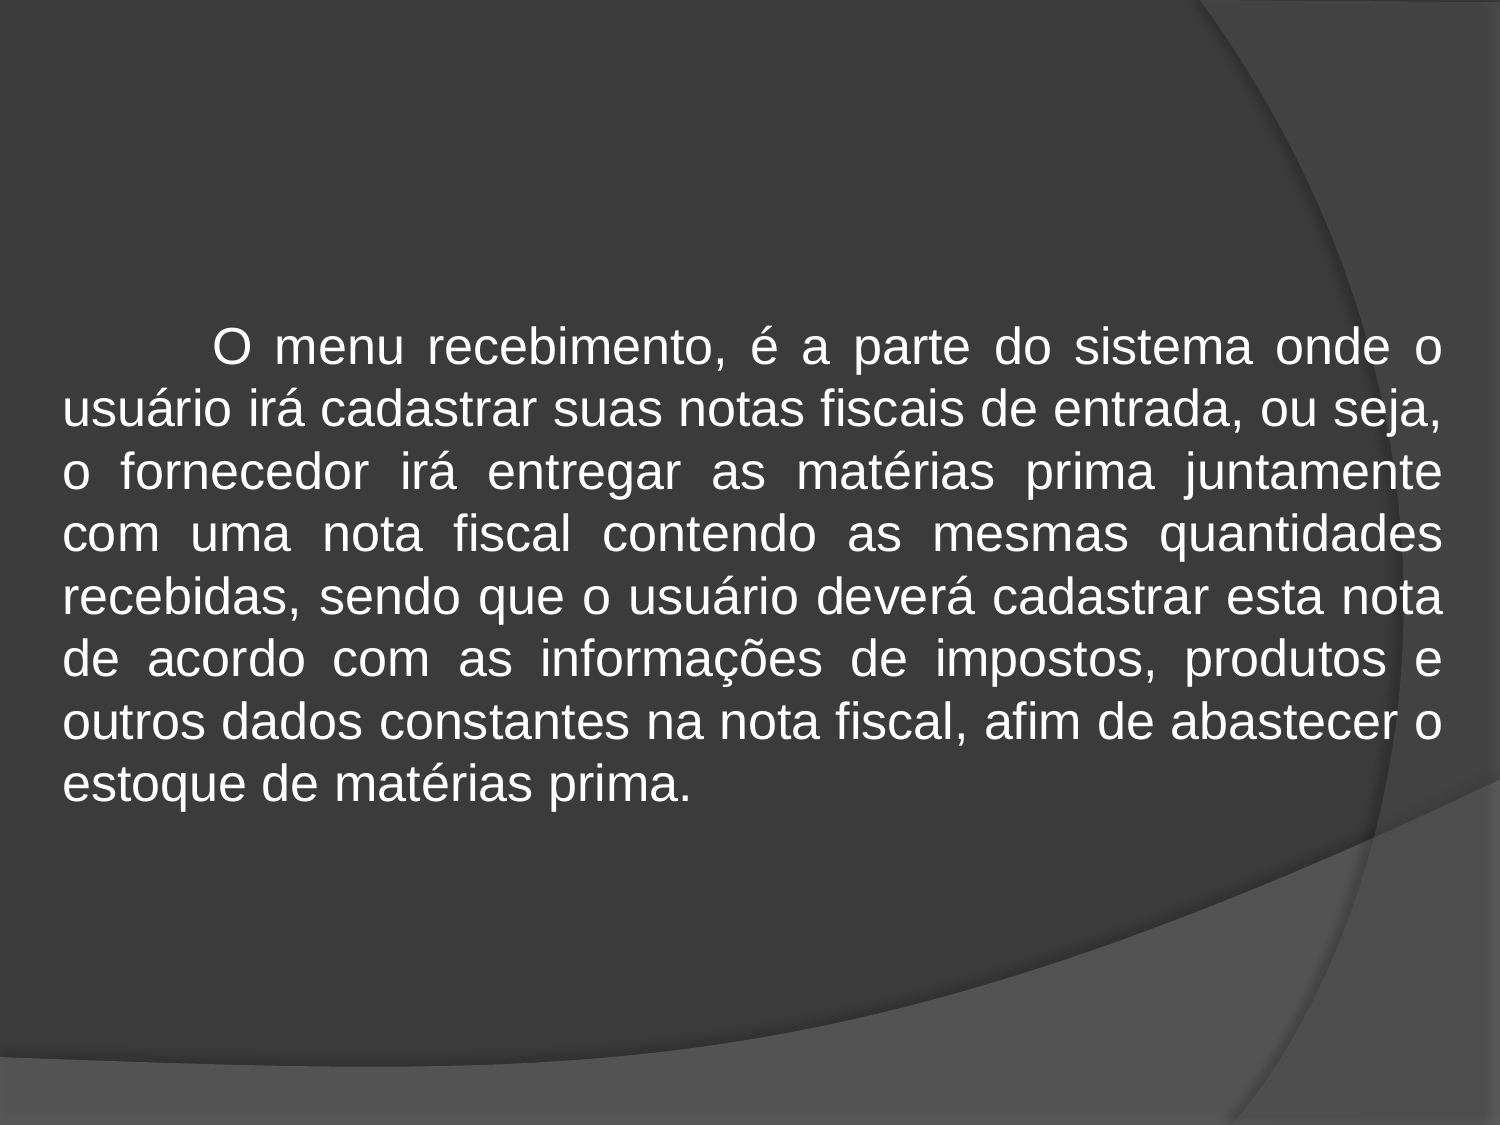

O menu recebimento, é a parte do sistema onde o usuário irá cadastrar suas notas fiscais de entrada, ou seja, o fornecedor irá entregar as matérias prima juntamente com uma nota fiscal contendo as mesmas quantidades recebidas, sendo que o usuário deverá cadastrar esta nota de acordo com as informações de impostos, produtos e outros dados constantes na nota fiscal, afim de abastecer o estoque de matérias prima.